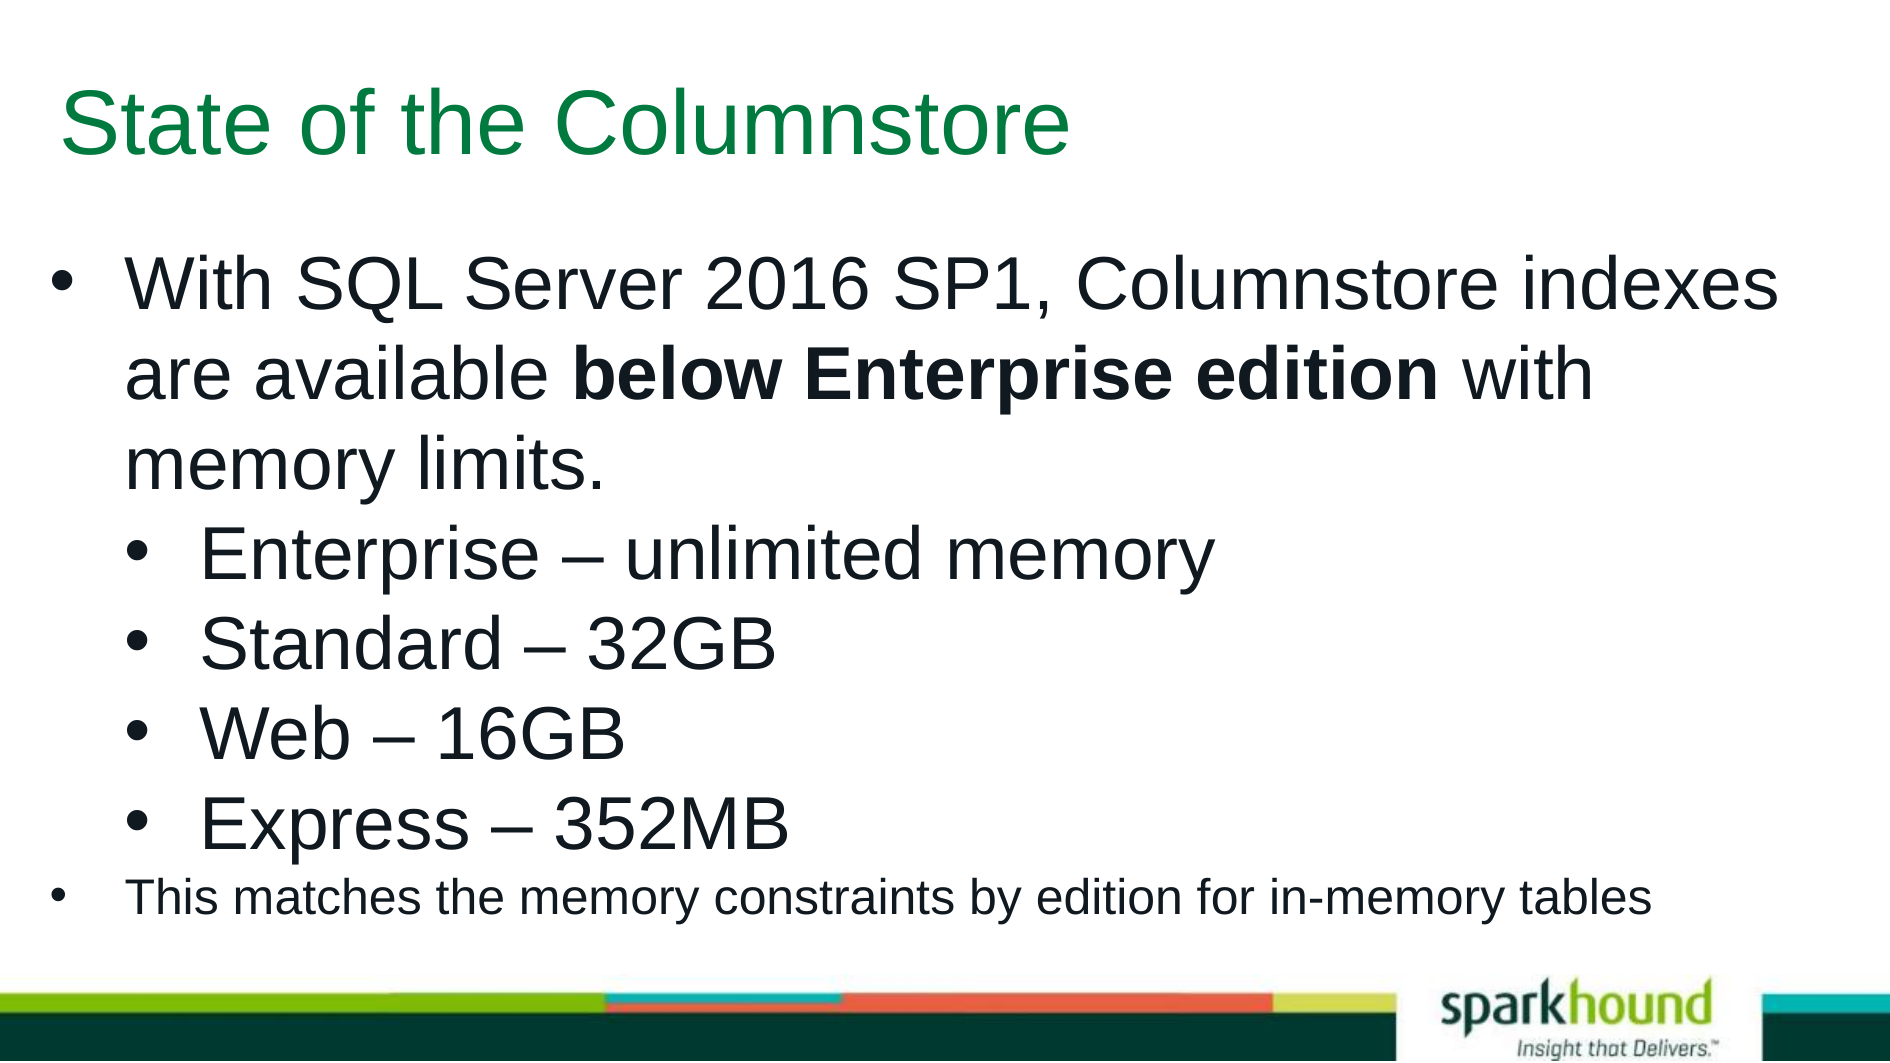

# State of the Columnstore
With SQL Server 2016 SP1, Columnstore indexes are available below Enterprise edition with memory limits.
Enterprise – unlimited memory
Standard – 32GB
Web – 16GB
Express – 352MB
This matches the memory constraints by edition for in-memory tables